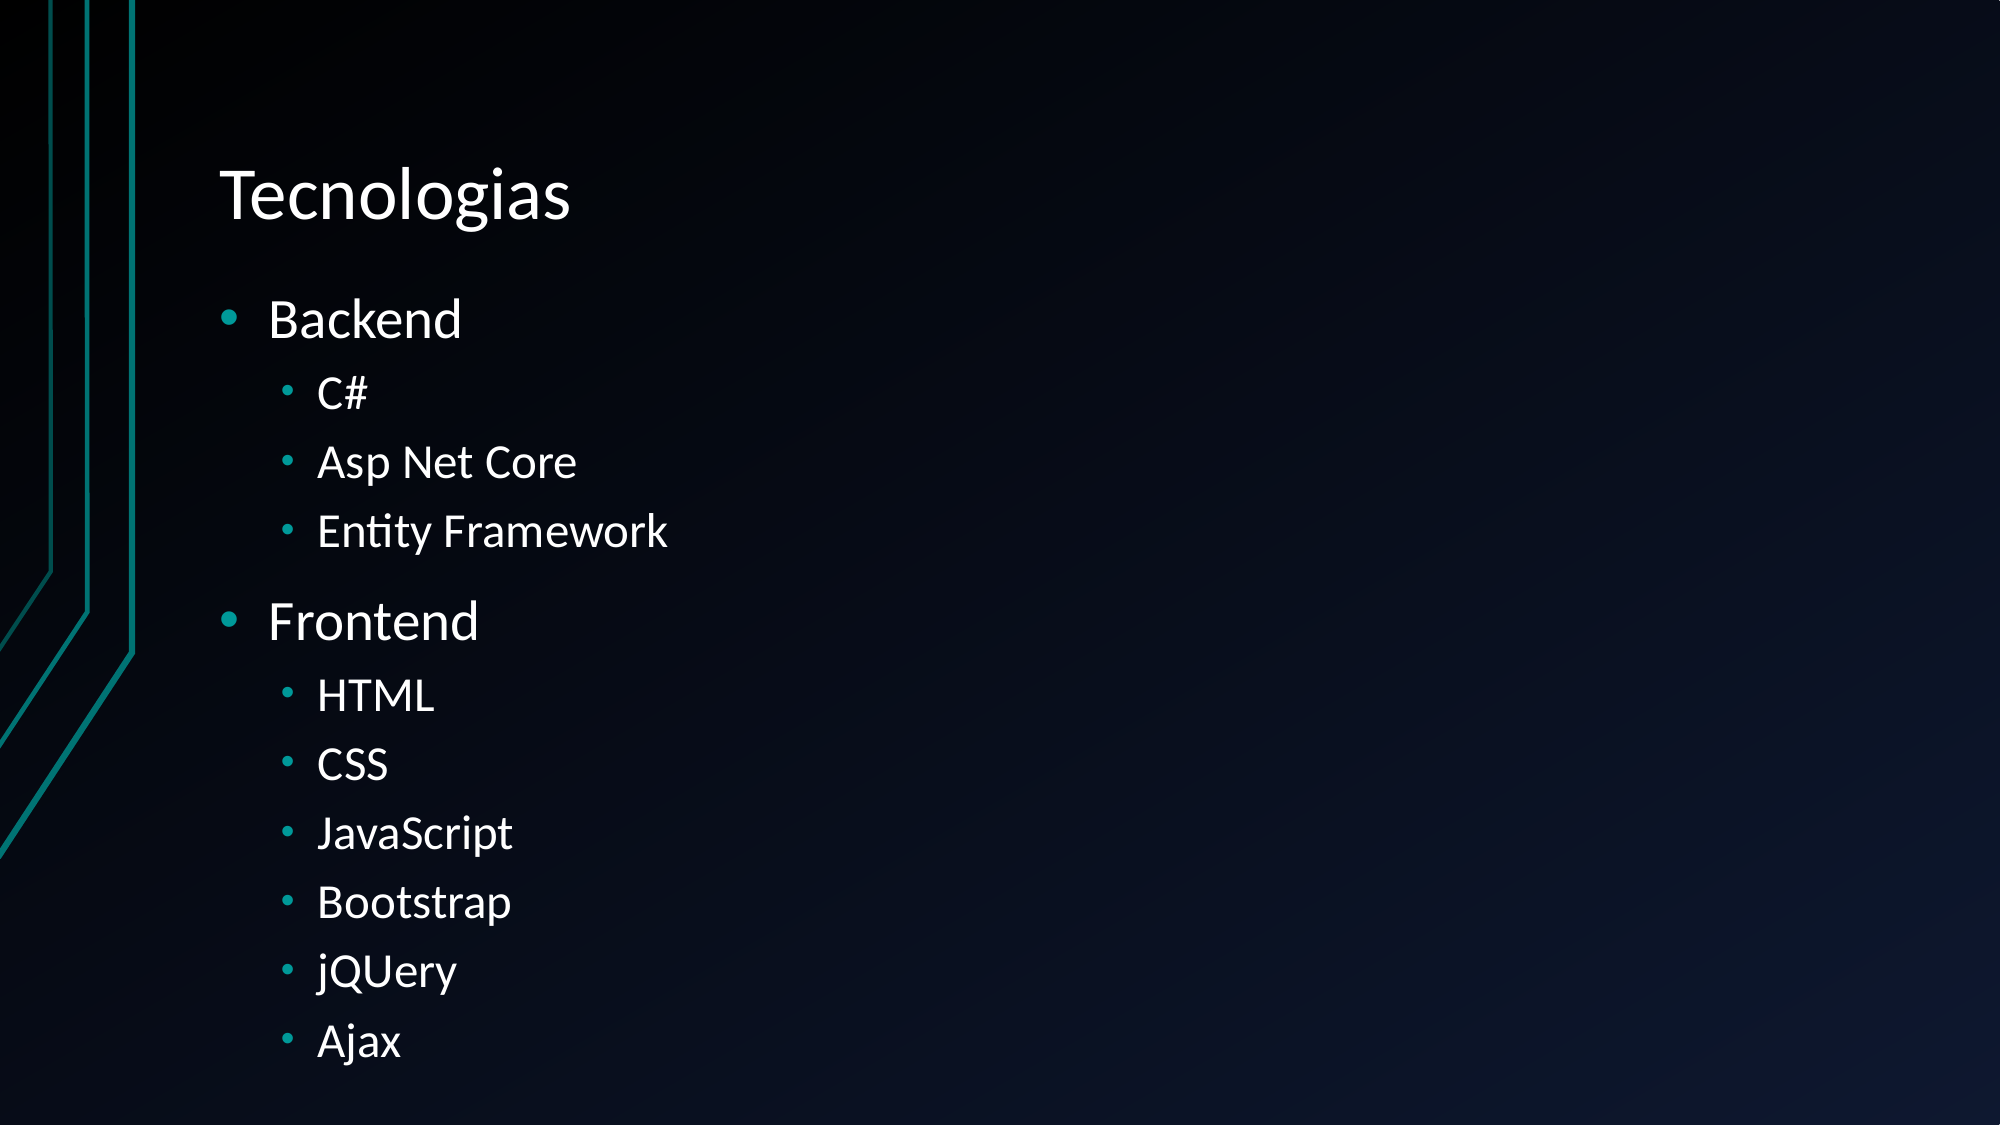

# Tecnologias
Backend
C#
Asp Net Core
Entity Framework
Frontend
HTML
CSS
JavaScript
Bootstrap
jQUery
Ajax